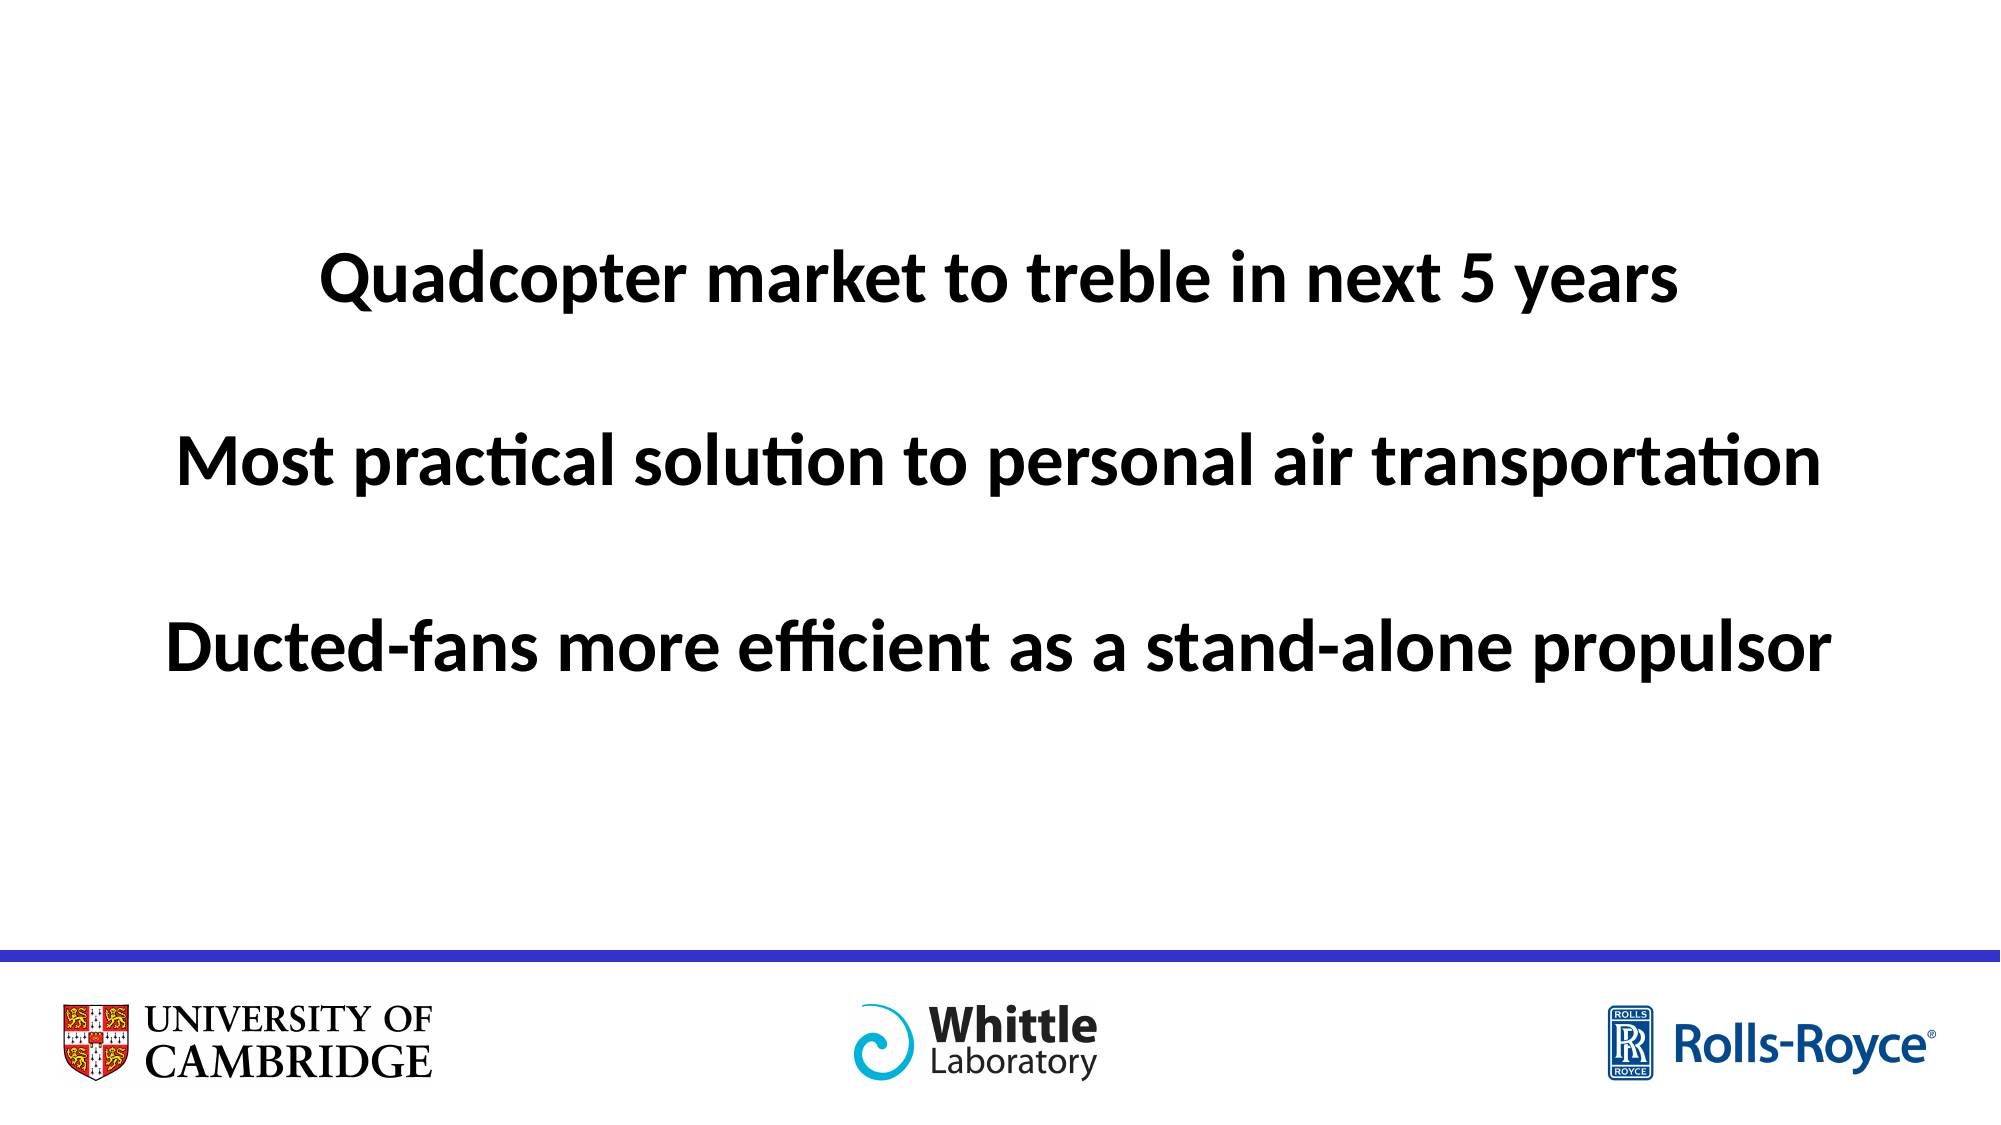

Quadcopter market to treble in next 5 years

Most practical solution to personal air transportation

Ducted-fans more efficient as a stand-alone propulsor